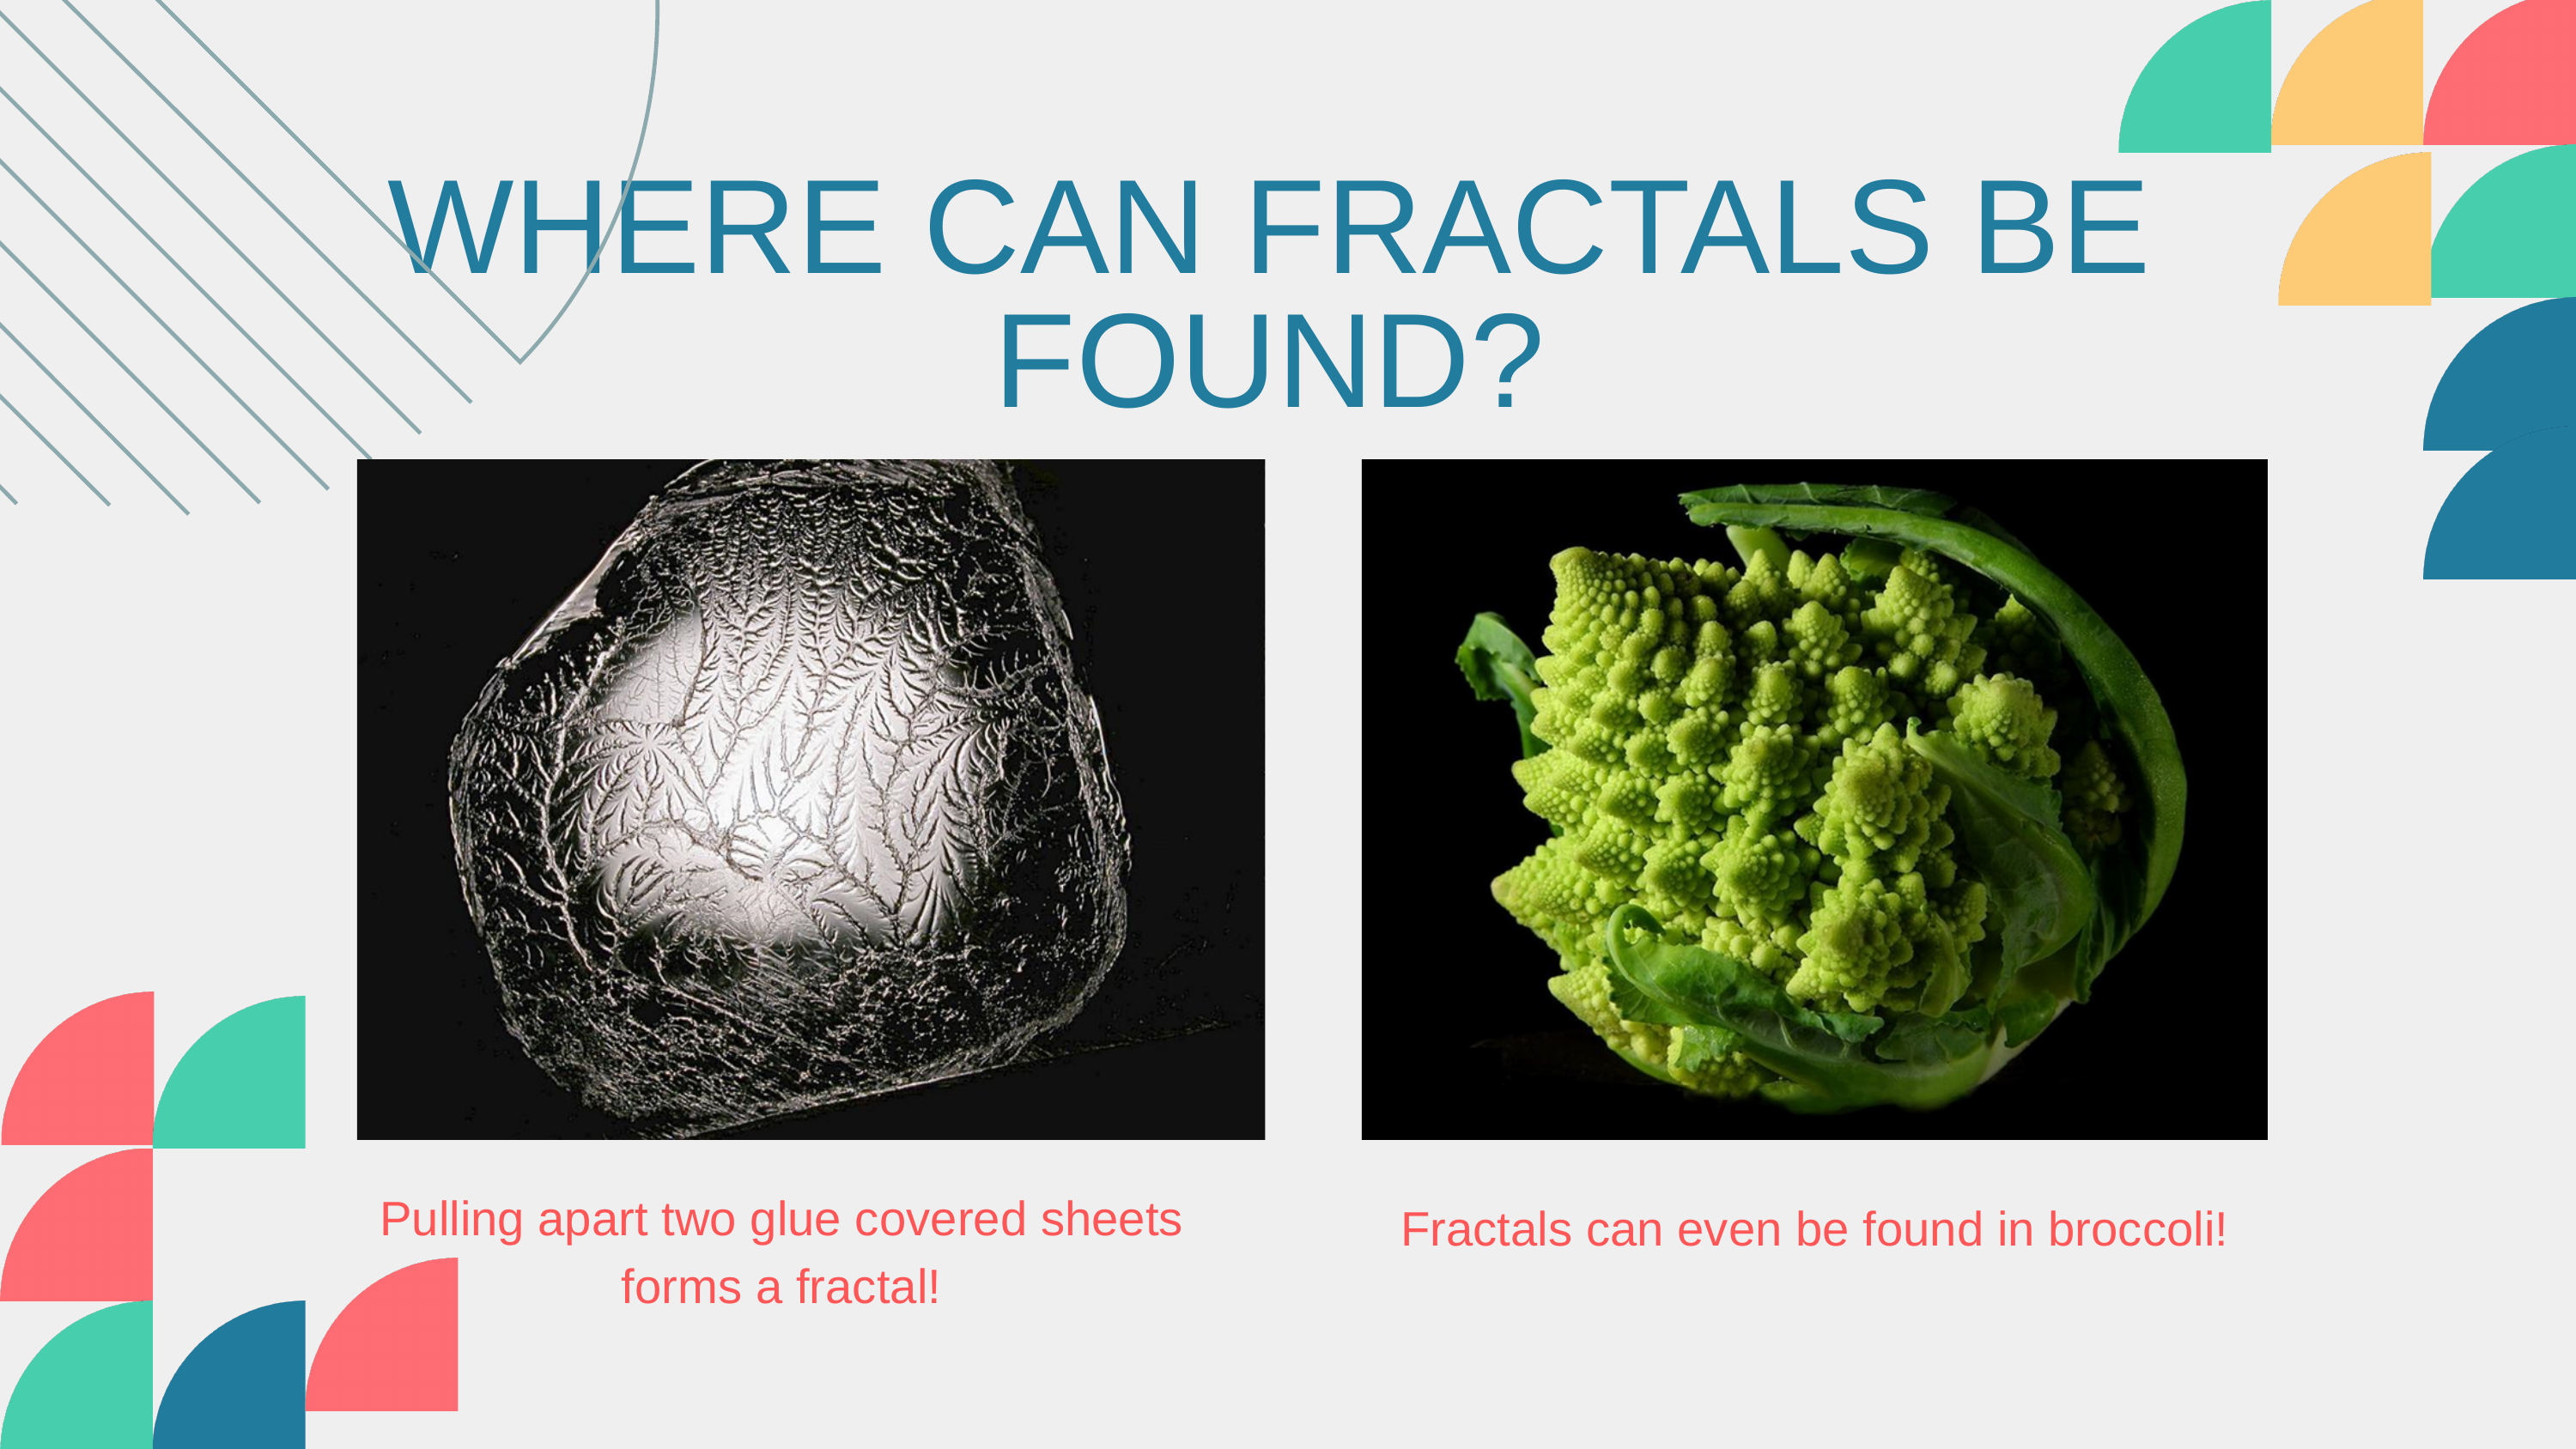

WHERE CAN FRACTALS BE FOUND?

Pulling apart two glue covered sheets forms a fractal!

Fractals can even be found in broccoli!